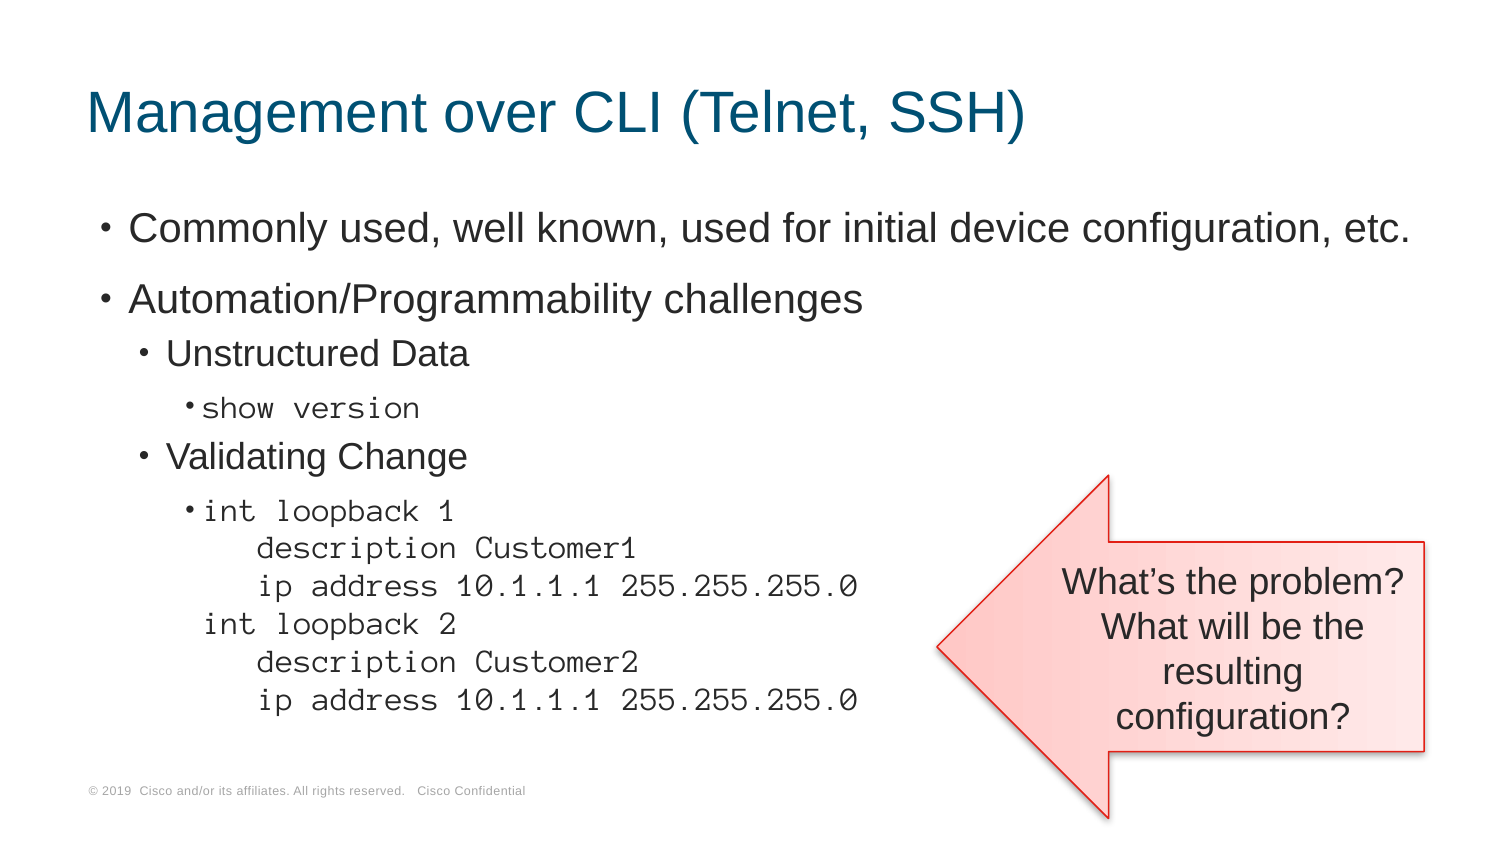

# Management over CLI (Telnet, SSH)
Commonly used, well known, used for initial device configuration, etc.
Automation/Programmability challenges
Unstructured Data
show version
Validating Change
int loopback 1
   description Customer1
   ip address 10.1.1.1 255.255.255.0
int loopback 2
   description Customer2
   ip address 10.1.1.1 255.255.255.0
What’s the problem?
What will be the resulting configuration?